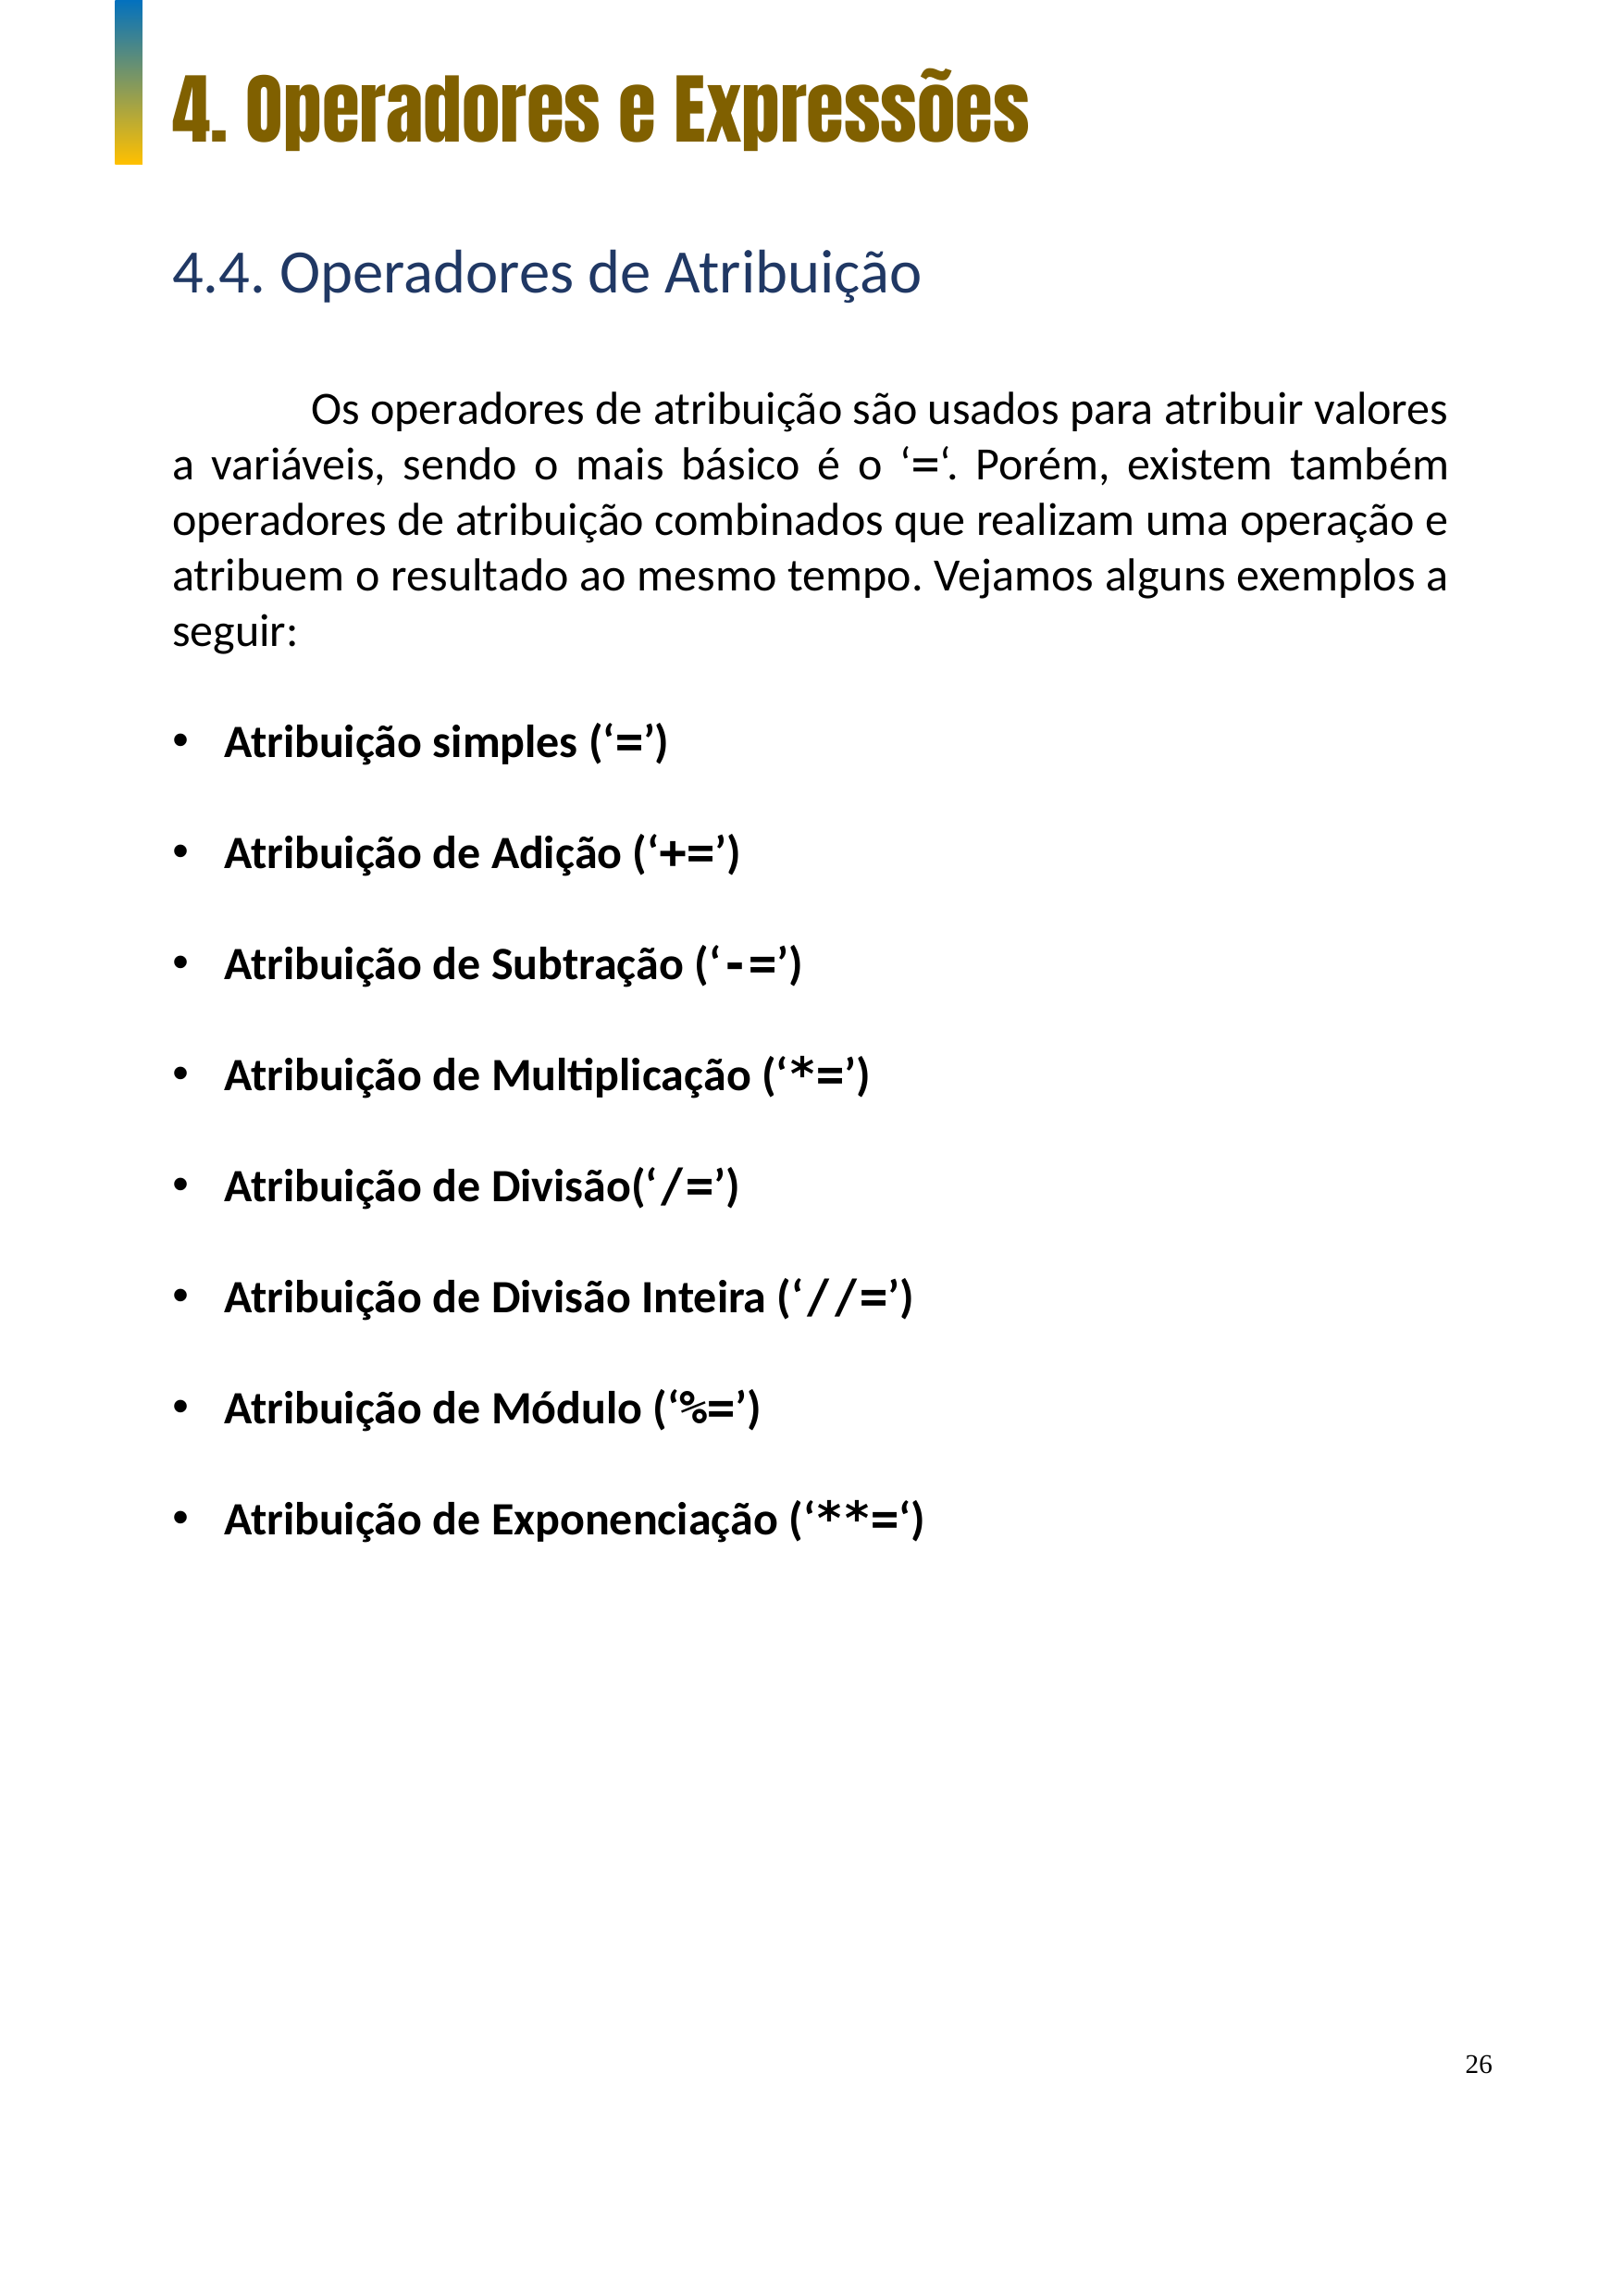

4. Operadores e Expressões
4.4. Operadores de Atribuição
	Os operadores de atribuição são usados para atribuir valores a variáveis, sendo o mais básico é o ‘=‘. Porém, existem também operadores de atribuição combinados que realizam uma operação e atribuem o resultado ao mesmo tempo. Vejamos alguns exemplos a seguir:

Atribuição simples (‘=’)

Atribuição de Adição (‘+=’)

Atribuição de Subtração (‘-=’)

Atribuição de Multiplicação (‘*=’)

Atribuição de Divisão(‘/=’)

Atribuição de Divisão Inteira (‘//=’)

Atribuição de Módulo (‘%=’)

Atribuição de Exponenciação (‘**=‘)
26